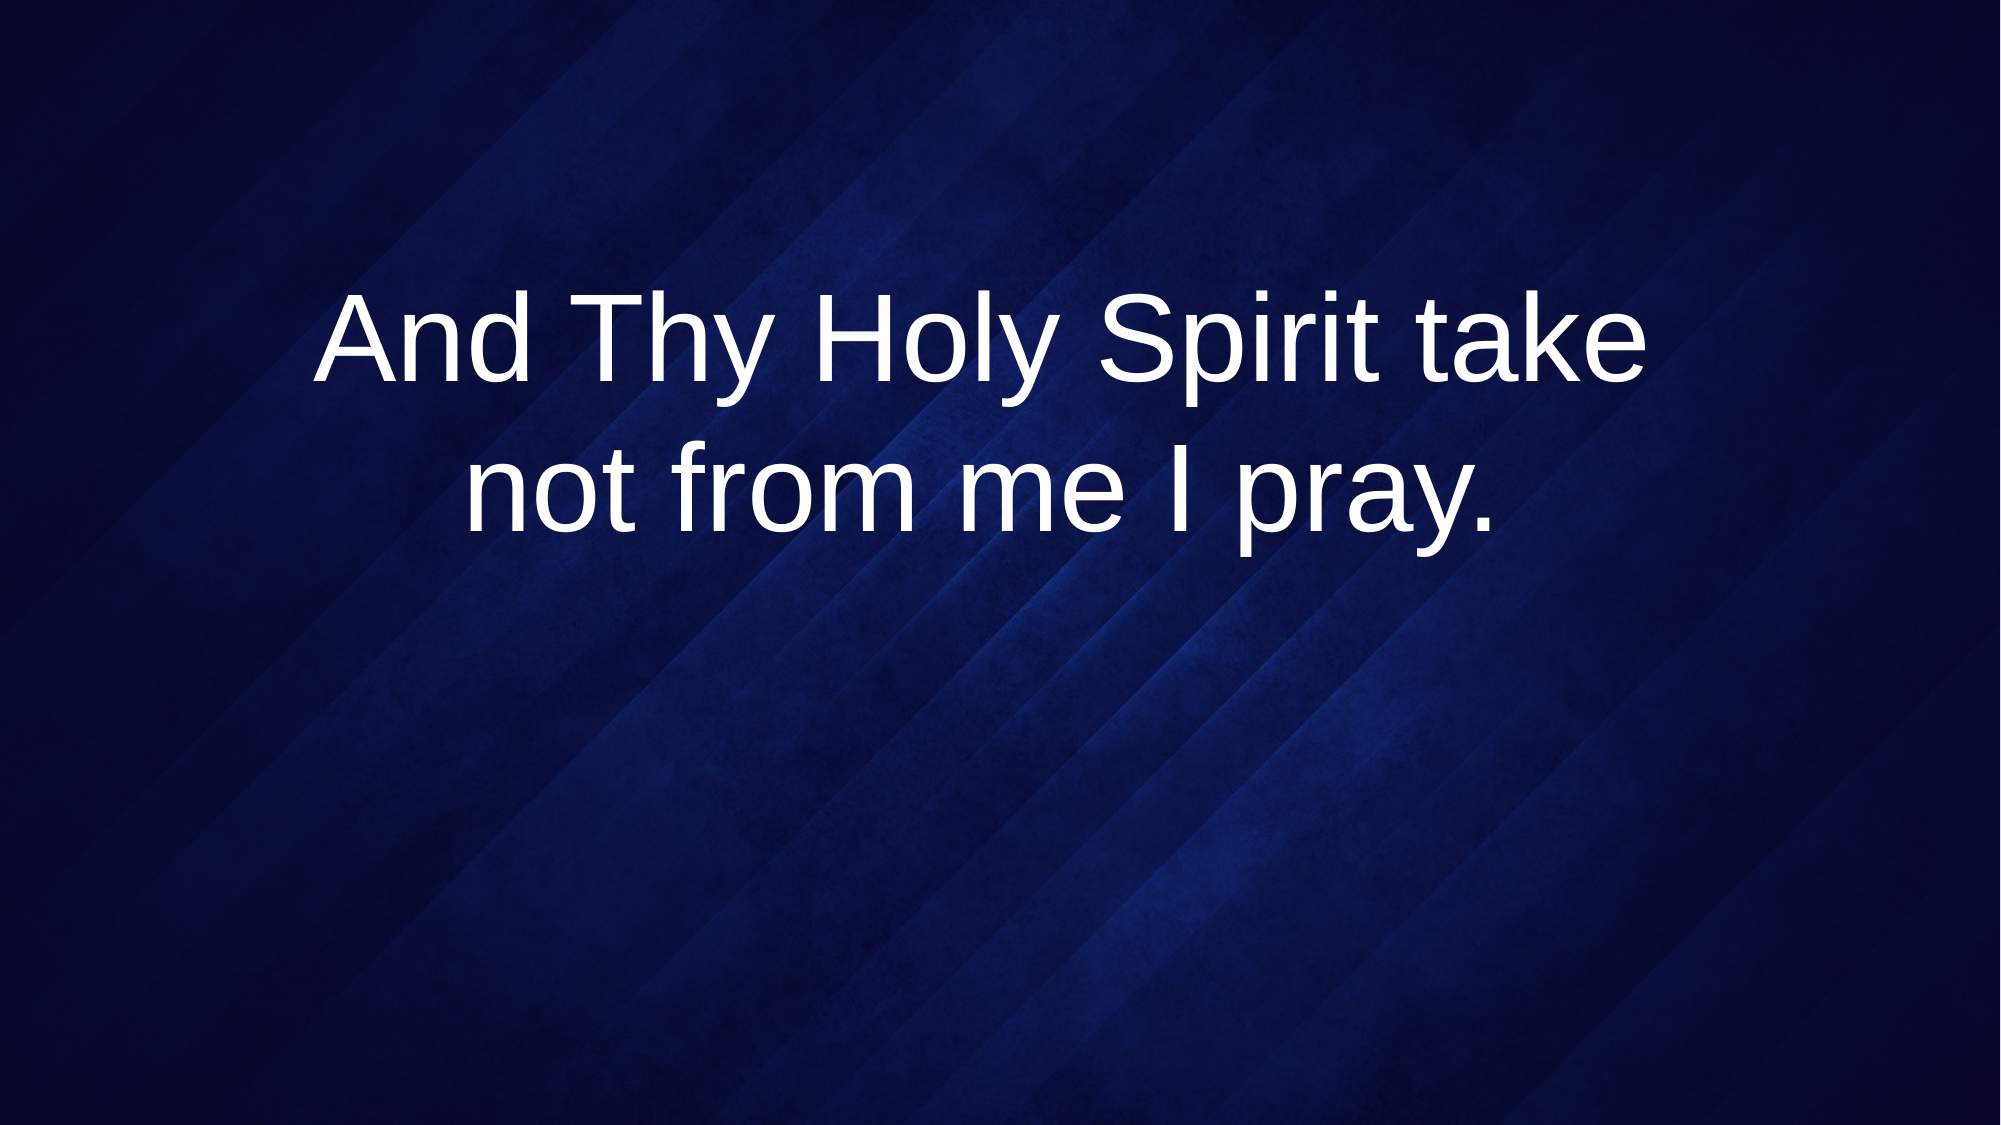

# And Thy Holy Spirit take not from me I pray.